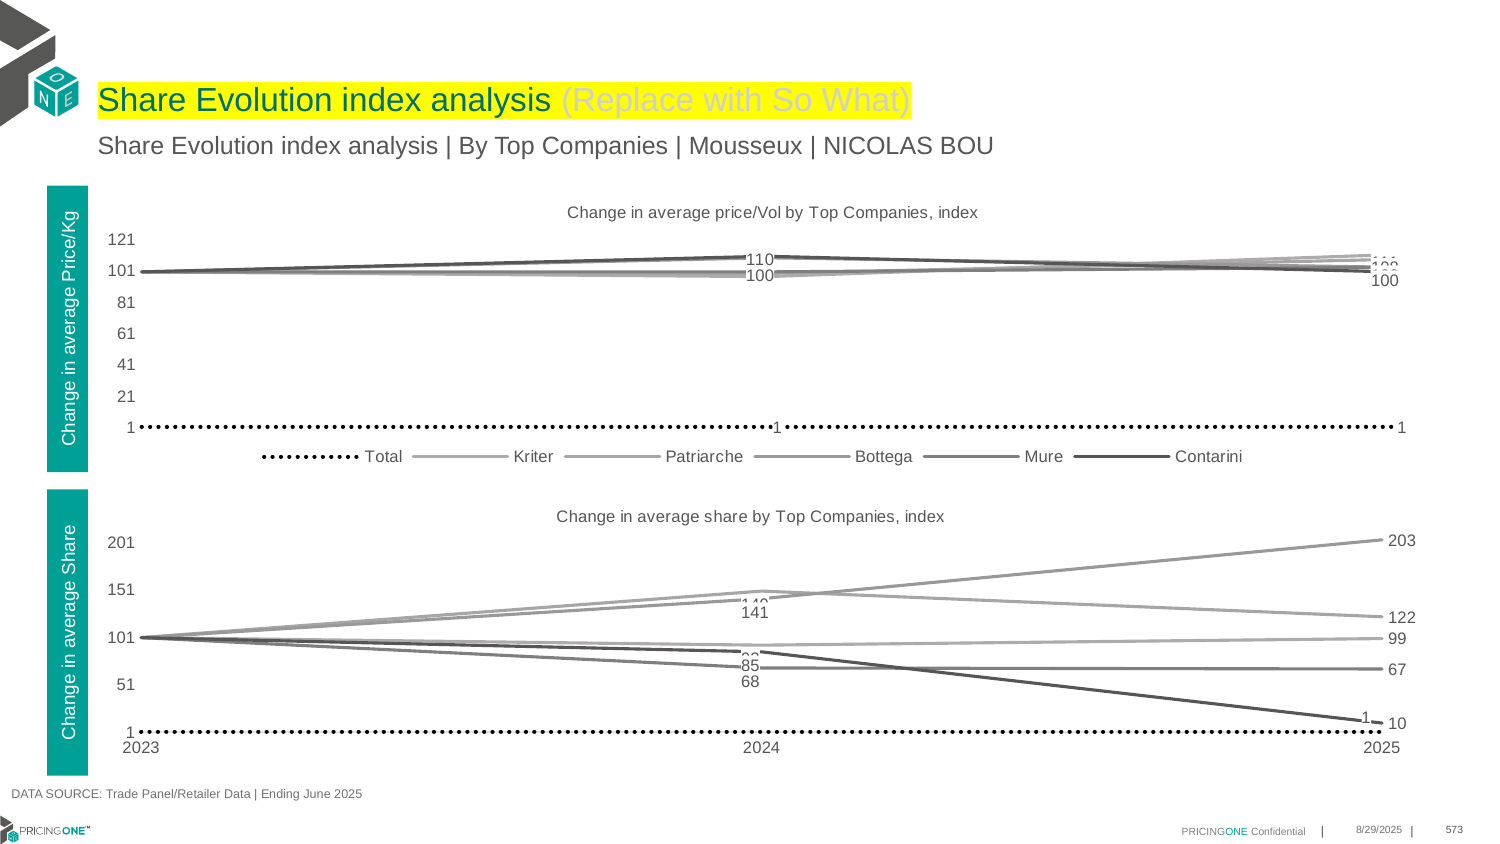

# Share Evolution index analysis (Replace with So What)
Share Evolution index analysis | By Top Companies | Mousseux | NICOLAS BOU

### Chart: Change in average price/Vol by Top Companies, index

| Category | Total | Kriter | Patriarche | Bottega | Mure | Contarini |
|---|---|---|---|---|---|---|
| 2023 | 1.0 | 100.0 | 100.0 | 100.0 | 100.0 | 100.0 |
| 2024 | 0.9906158357771261 | 97.0 | 99.0 | 109.0 | 100.0 | 110.0 |
| 2025 | 1.0260879765395894 | 111.0 | 108.0 | 103.0 | 103.0 | 100.0 |
Change in average Price/Kg

### Chart: Change in average share by Top Companies, index

| Category | Total | Kriter | Patriarche | Bottega | Mure | Contarini |
|---|---|---|---|---|---|---|
| 2023 | 1.0 | 100.0 | 100.0 | 100.0 | 100.0 | 100.0 |
| 2024 | 1.0 | 92.0 | 149.0 | 141.0 | 68.0 | 85.0 |
| 2025 | 1.0 | 99.0 | 122.0 | 203.0 | 67.0 | 10.0 |
Change in average Share
DATA SOURCE: Trade Panel/Retailer Data | Ending June 2025

8/29/2025
573